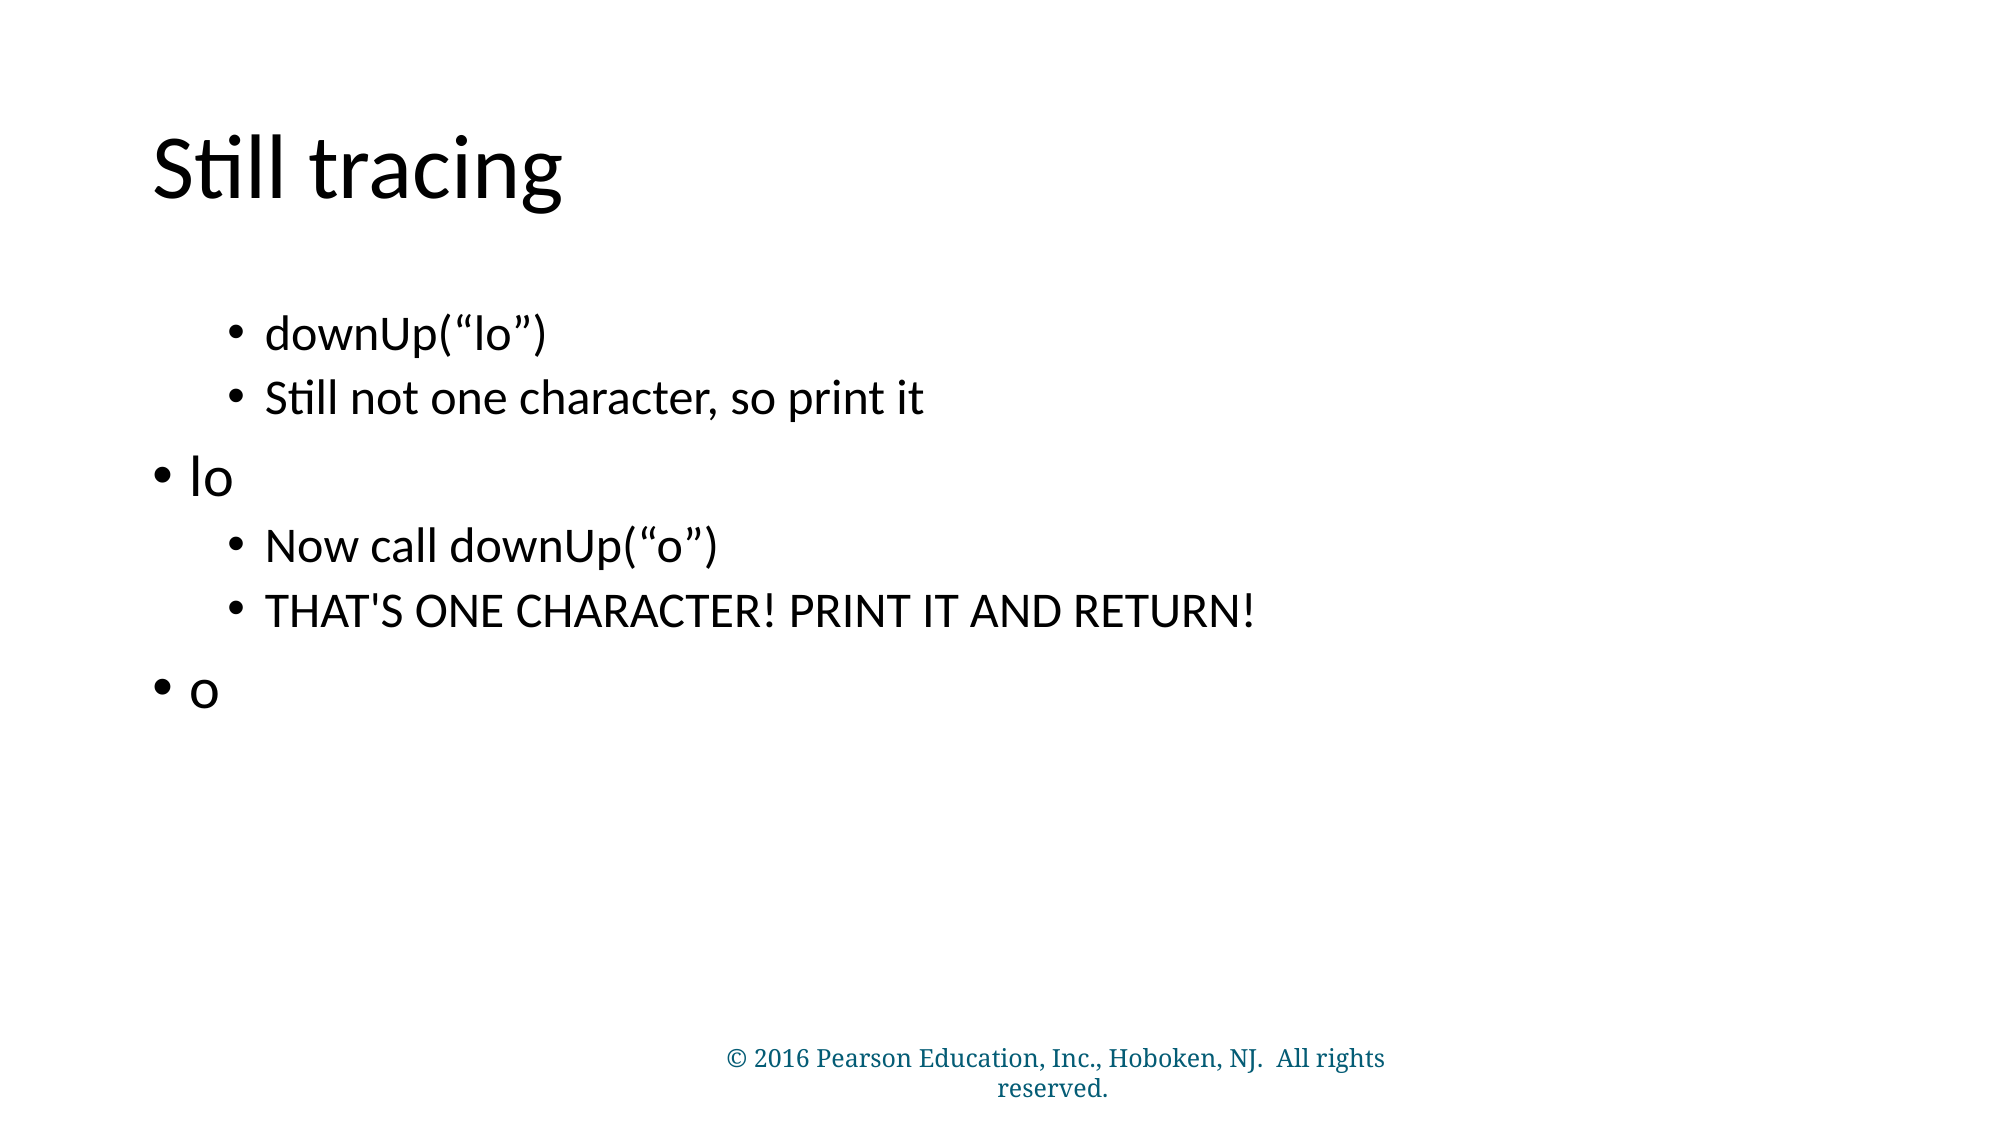

# Still tracing
downUp(“lo”)
Still not one character, so print it
lo
Now call downUp(“o”)
THAT'S ONE CHARACTER! PRINT IT AND RETURN!
o
© 2016 Pearson Education, Inc., Hoboken, NJ.  All rights reserved.